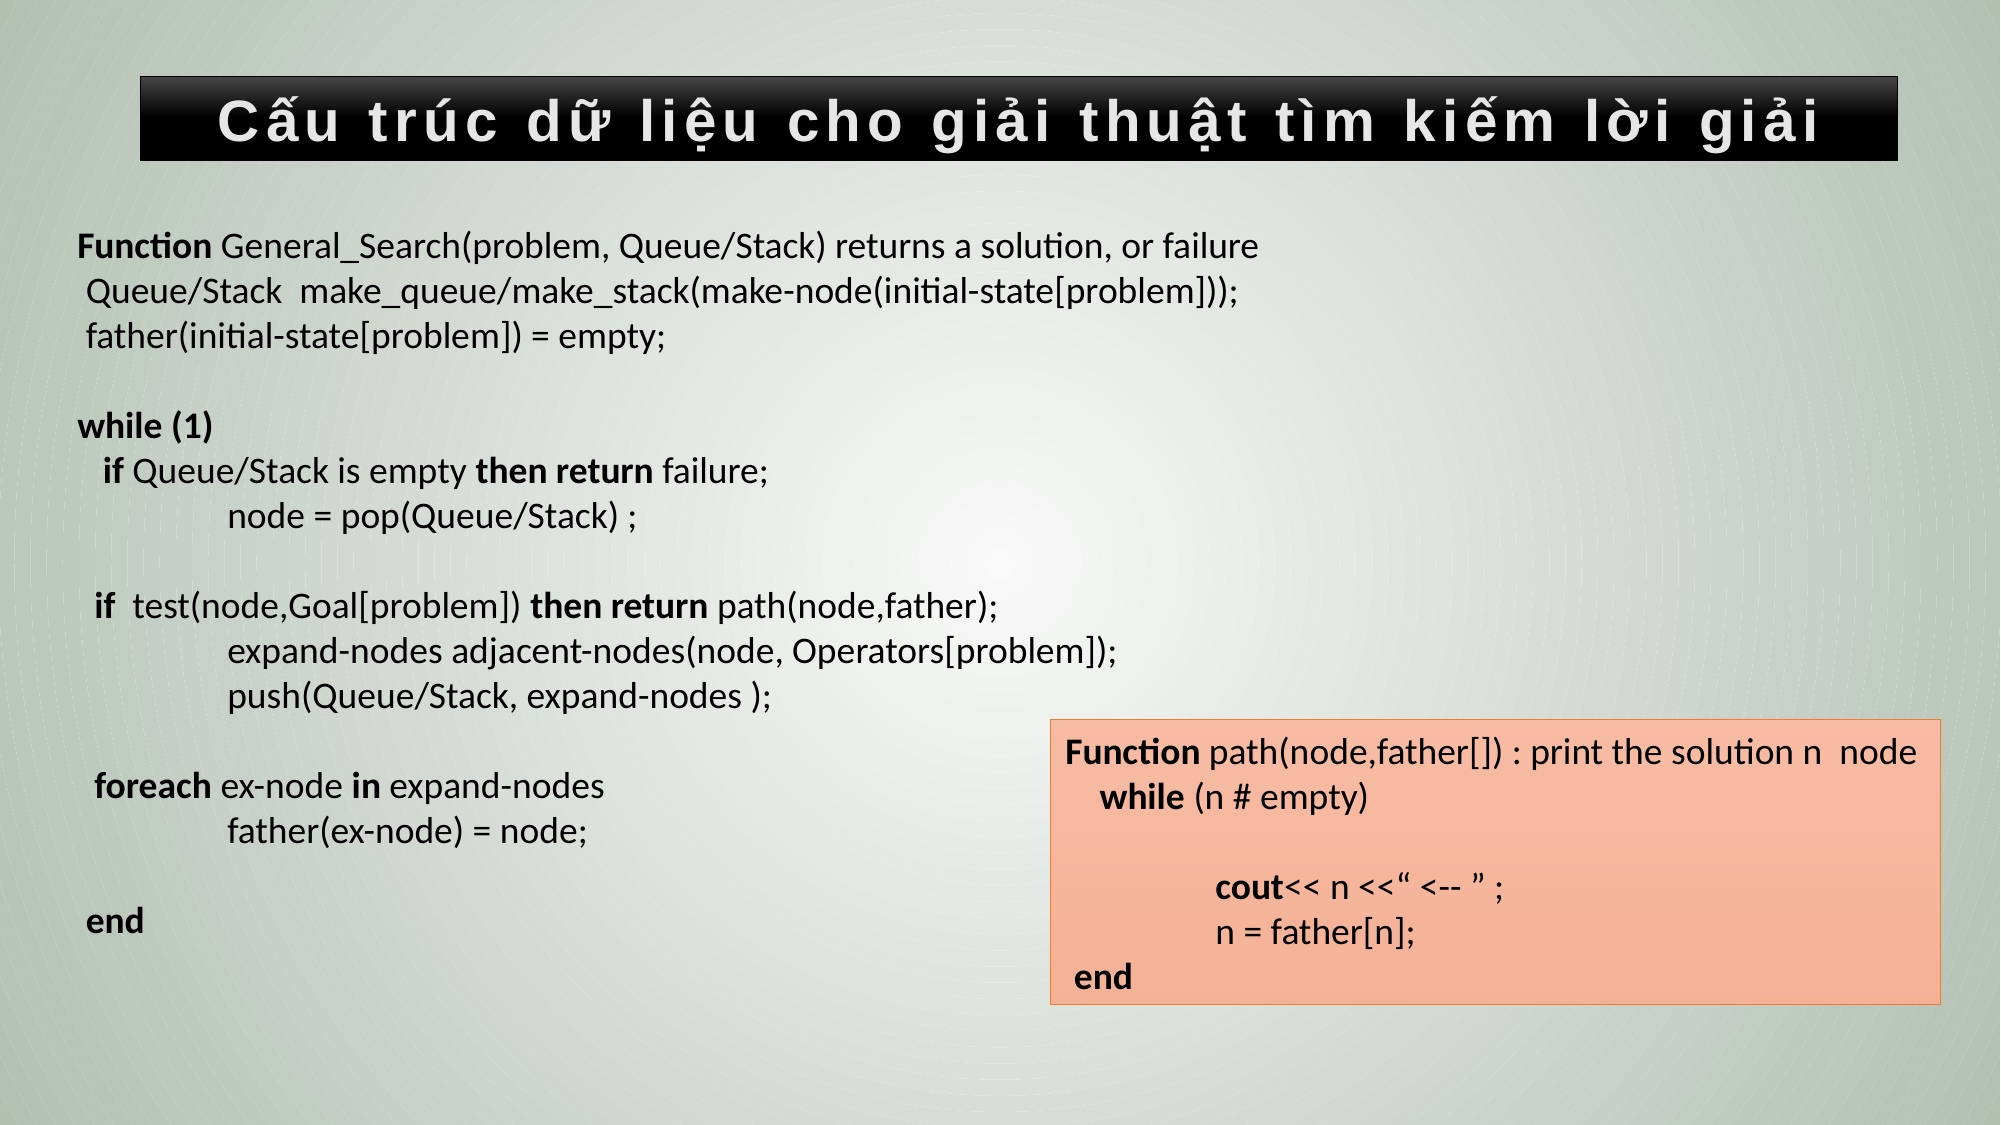

Cấu trúc dữ liệu cho giải thuật tìm kiếm lời giải
Function General_Search(problem, Queue/Stack) returns a solution, or failure
 Queue/Stack  make_queue/make_stack(make-node(initial-state[problem]));
 father(initial-state[problem]) = empty;

while (1)
   if Queue/Stack is empty then return failure;
  	node = pop(Queue/Stack) ;

  if  test(node,Goal[problem]) then return path(node,father);
  	expand-nodes adjacent-nodes(node, Operators[problem]);
  	push(Queue/Stack, expand-nodes );

  foreach ex-node in expand-nodes
    	father(ex-node) = node;

 end
Function path(node,father[]) : print the solution n  node
    while (n # empty)

 	cout<< n <<“ <-- ” ;
	n = father[n];
 end